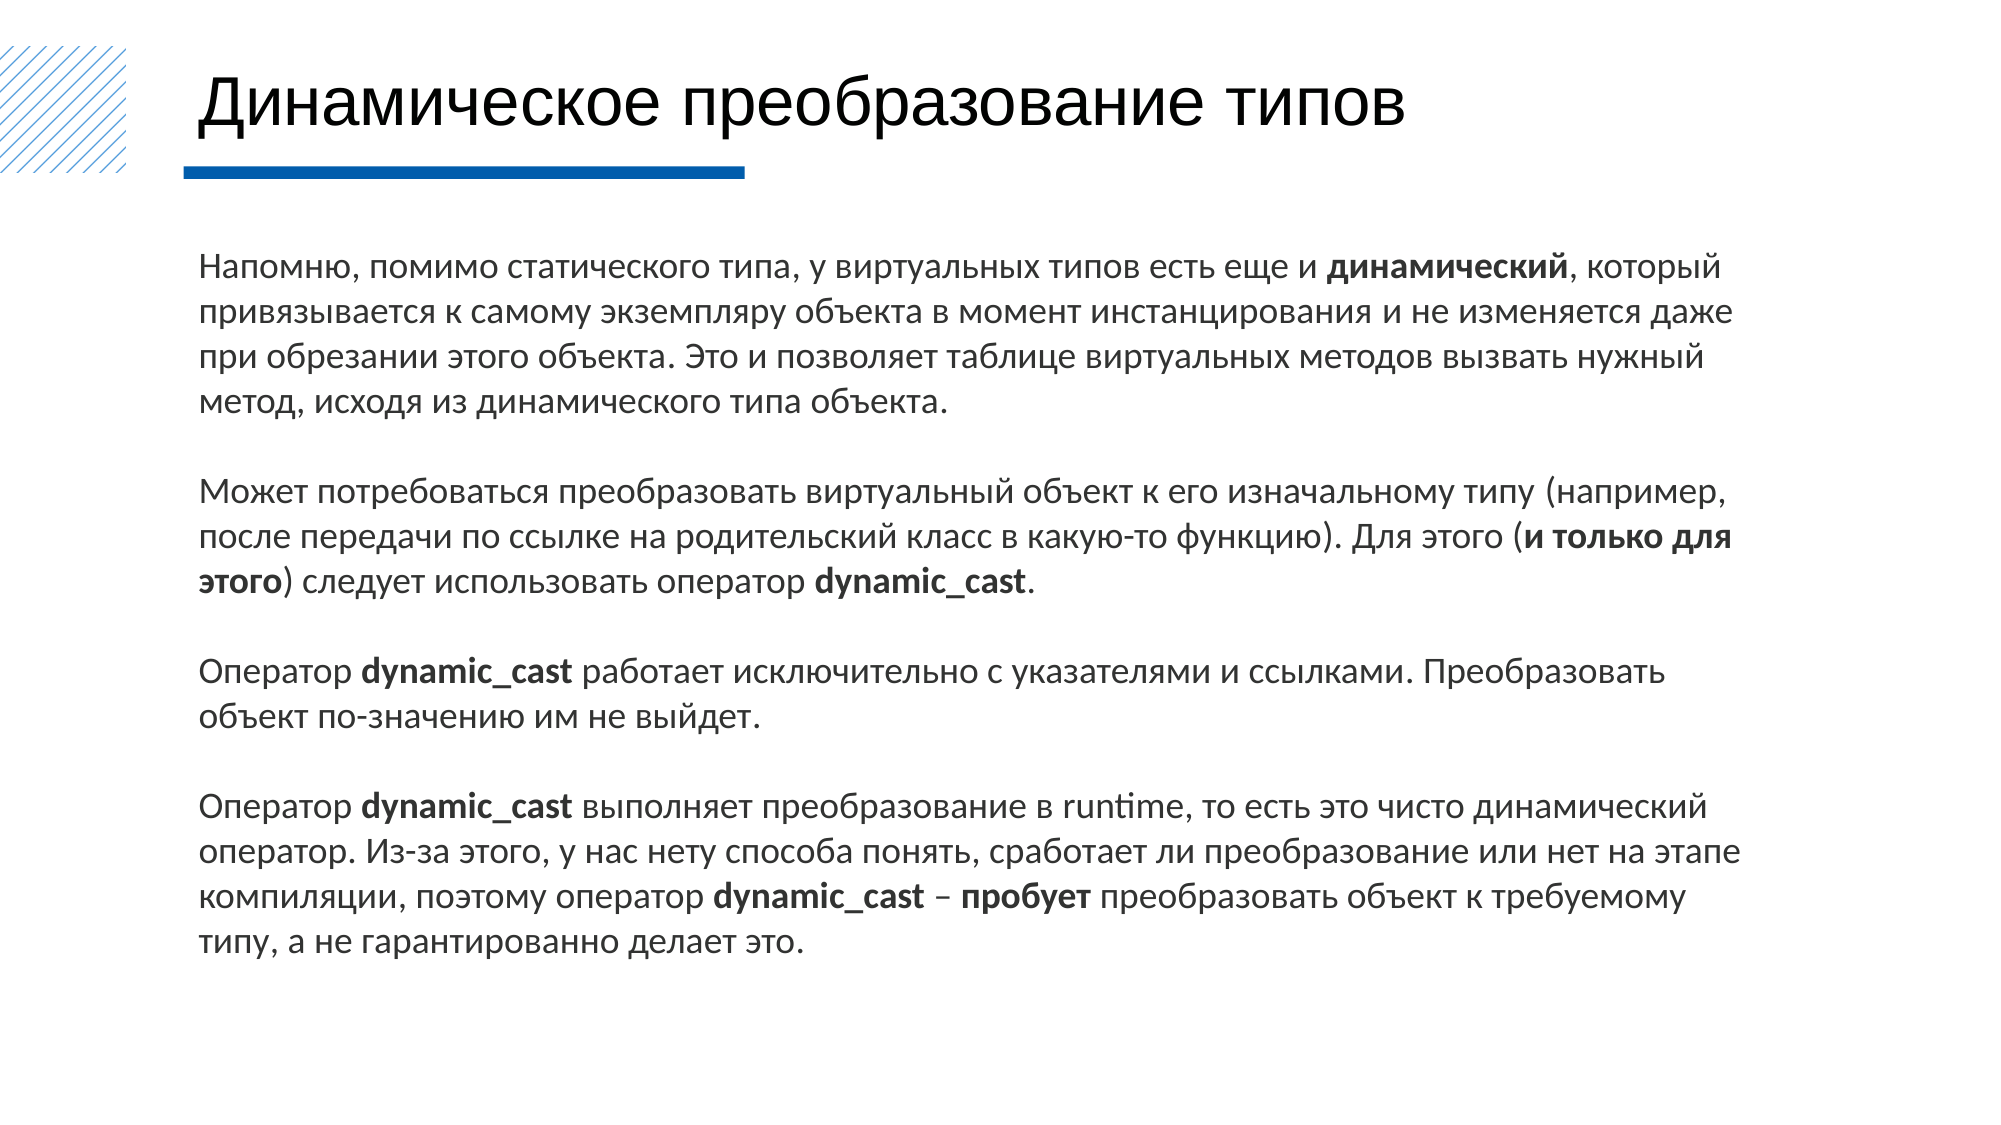

Динамическое преобразование типов
Напомню, помимо статического типа, у виртуальных типов есть еще и динамический, который привязывается к самому экземпляру объекта в момент инстанцирования и не изменяется даже при обрезании этого объекта. Это и позволяет таблице виртуальных методов вызвать нужный метод, исходя из динамического типа объекта.

Может потребоваться преобразовать виртуальный объект к его изначальному типу (например, после передачи по ссылке на родительский класс в какую-то функцию). Для этого (и только для этого) следует использовать оператор dynamic_cast.

Оператор dynamic_cast работает исключительно с указателями и ссылками. Преобразовать объект по-значению им не выйдет.

Оператор dynamic_cast выполняет преобразование в runtime, то есть это чисто динамический оператор. Из-за этого, у нас нету способа понять, сработает ли преобразование или нет на этапе компиляции, поэтому оператор dynamic_cast – пробует преобразовать объект к требуемому типу, а не гарантированно делает это.